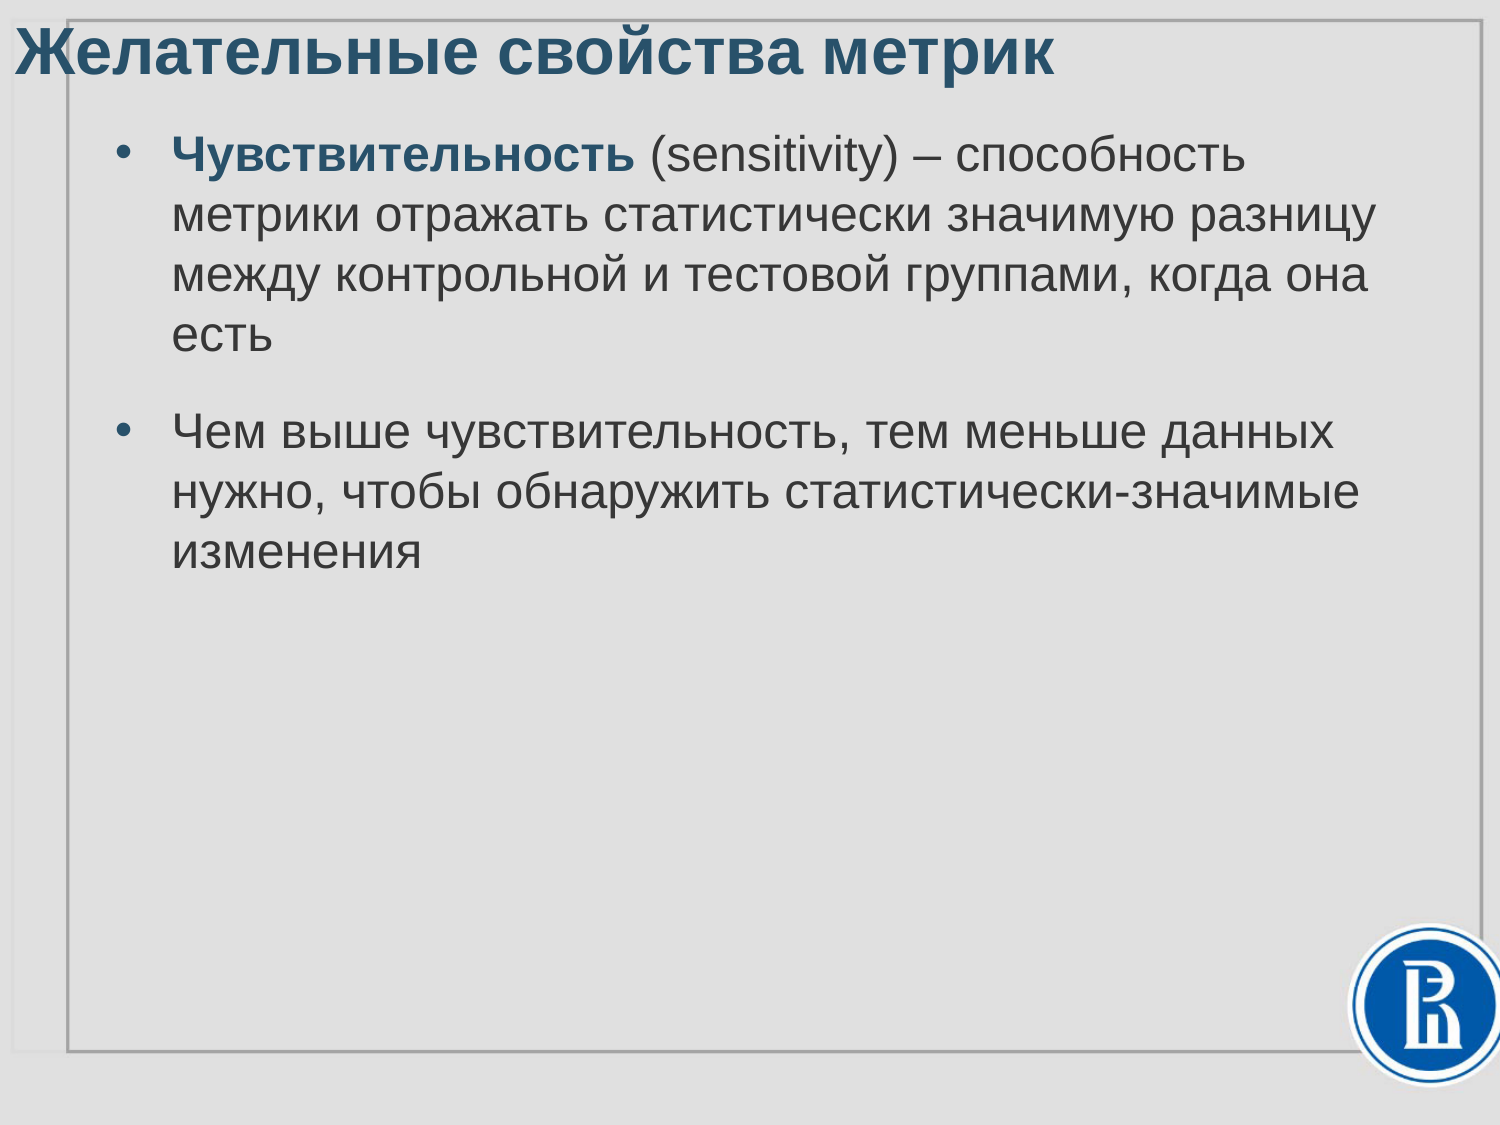

# Желательные свойства метрик
Чувствительность (sensitivity) – способность метрики отражать статистически значимую разницу между контрольной и тестовой группами, когда она есть
Чем выше чувствительность, тем меньше данных нужно, чтобы обнаружить статистически-значимые изменения